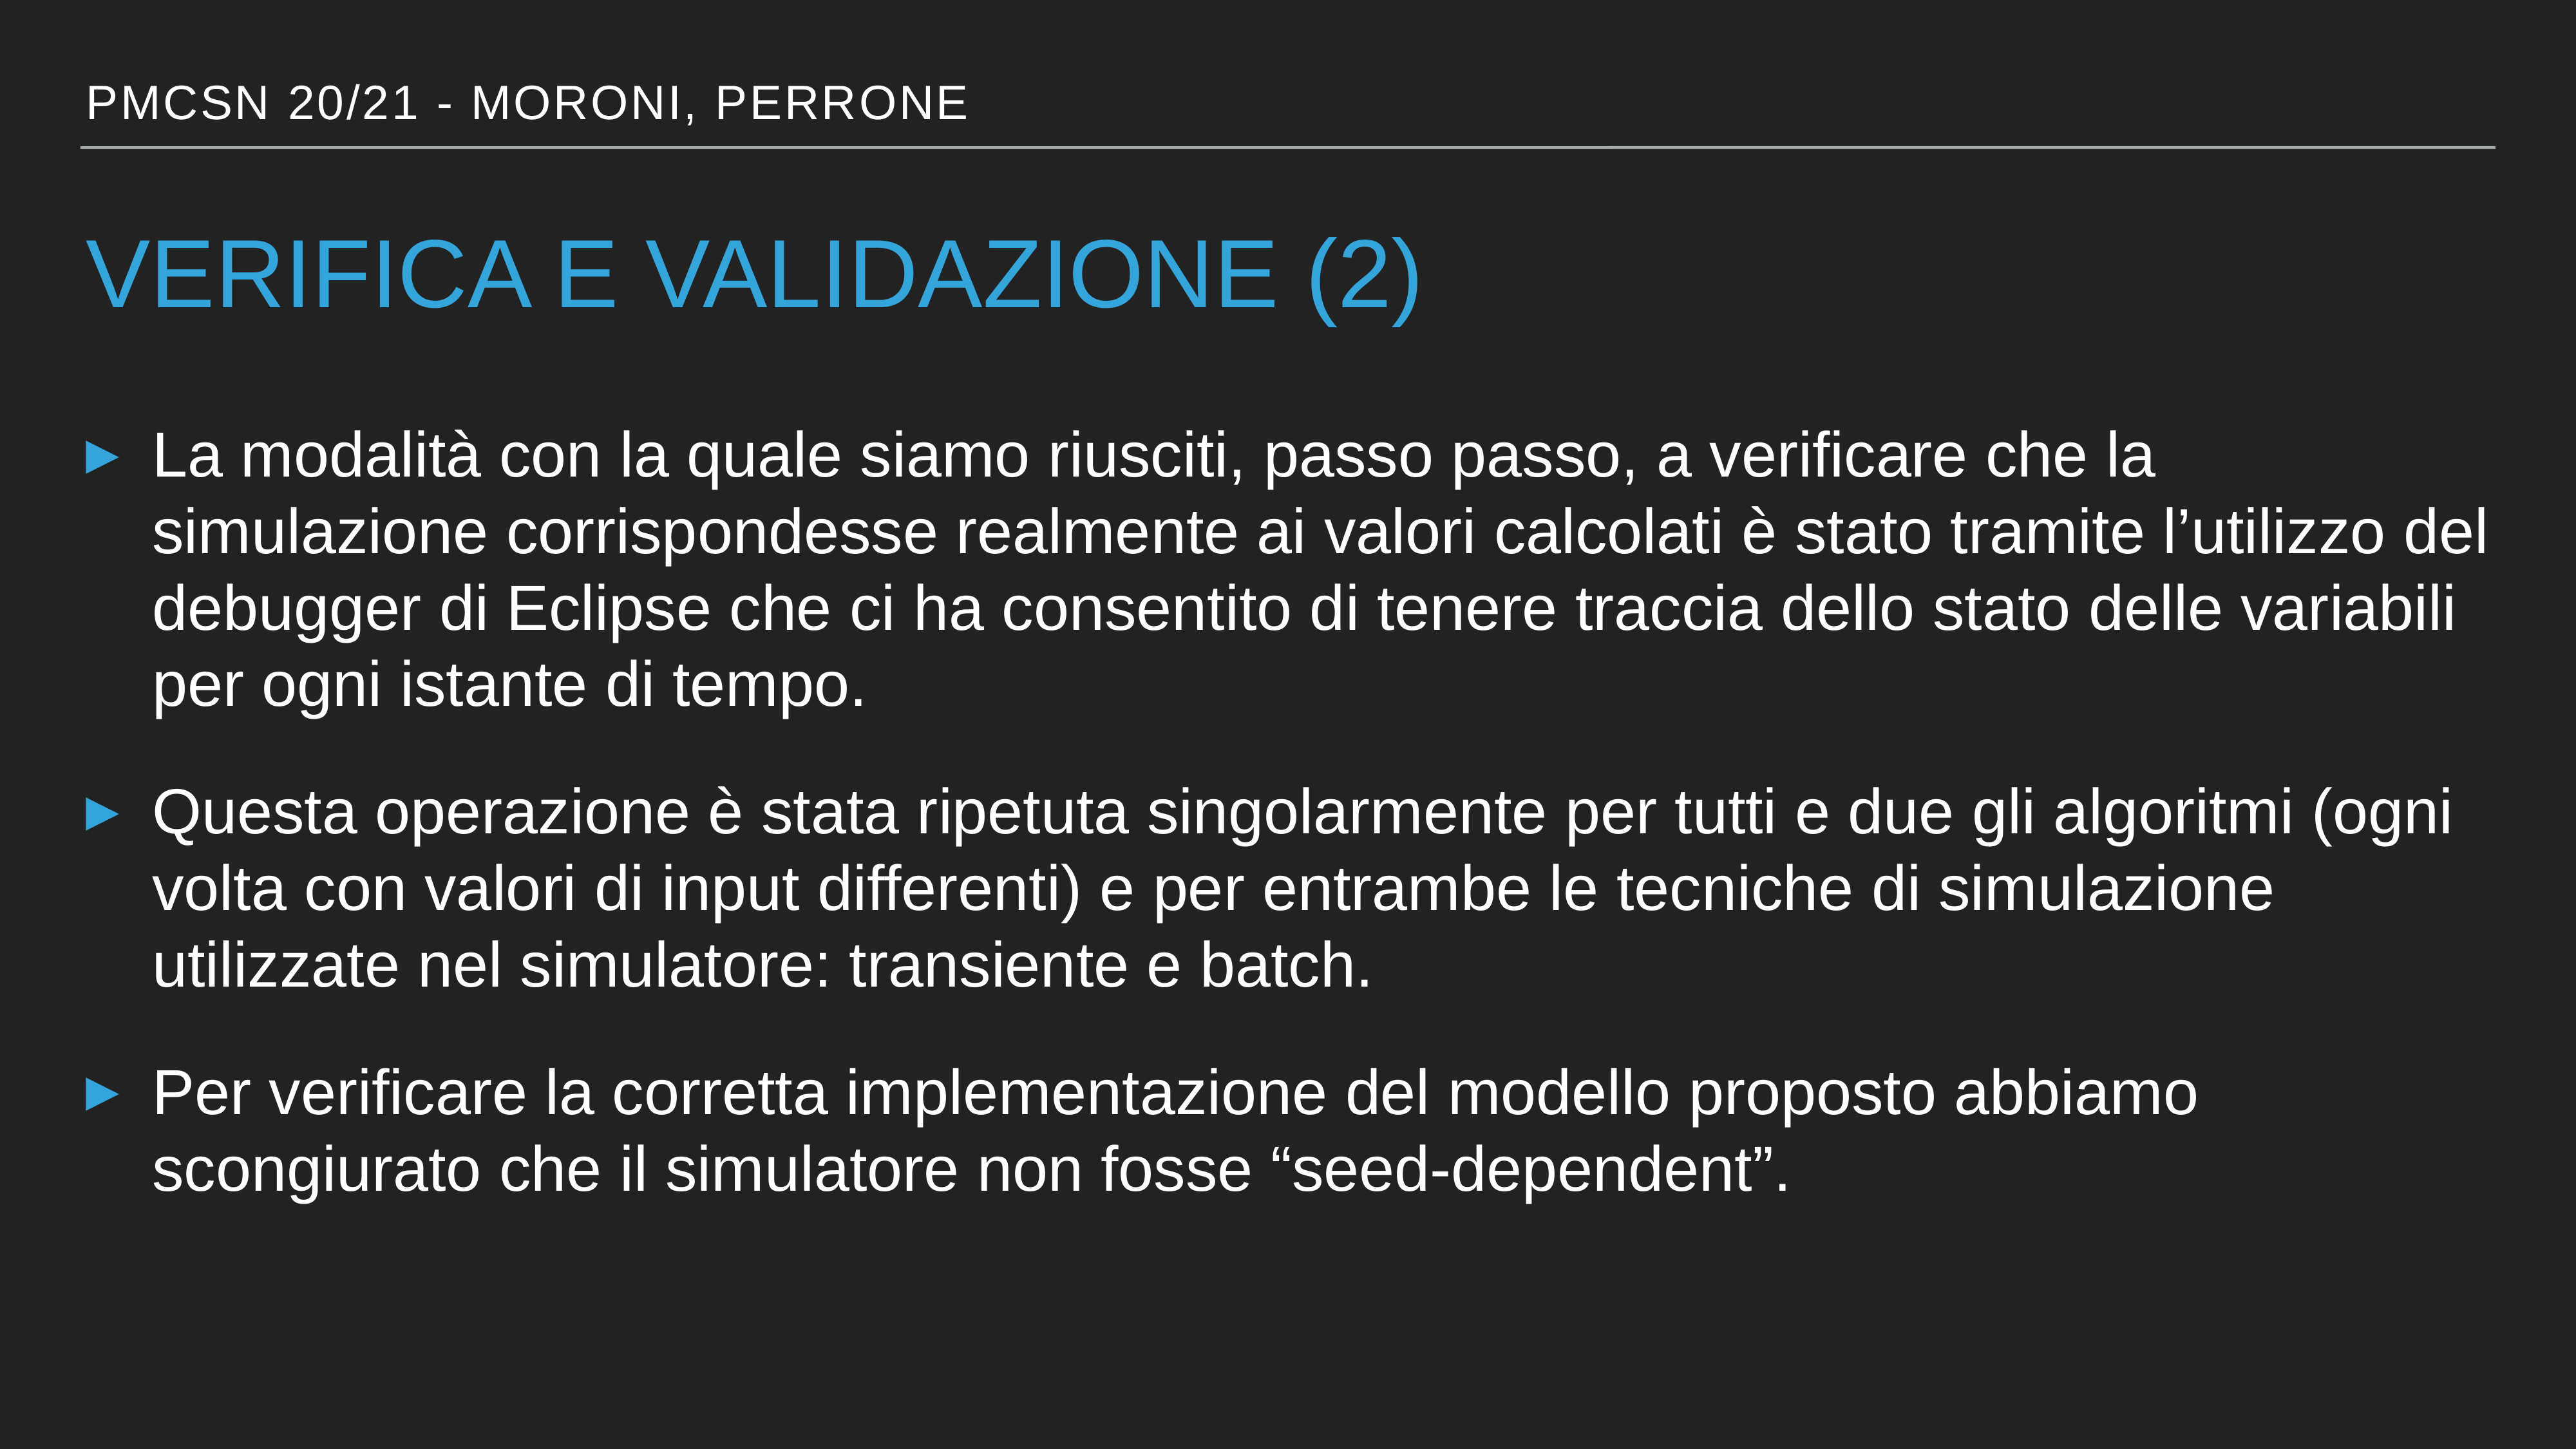

36
PMCSN 20/21 - Moroni, perrone
# verifica e validazione (2)
La modalità con la quale siamo riusciti, passo passo, a verificare che la simulazione corrispondesse realmente ai valori calcolati è stato tramite l’utilizzo del debugger di Eclipse che ci ha consentito di tenere traccia dello stato delle variabili per ogni istante di tempo.
Questa operazione è stata ripetuta singolarmente per tutti e due gli algoritmi (ogni volta con valori di input differenti) e per entrambe le tecniche di simulazione utilizzate nel simulatore: transiente e batch.
Per verificare la corretta implementazione del modello proposto abbiamo scongiurato che il simulatore non fosse “seed-dependent”.